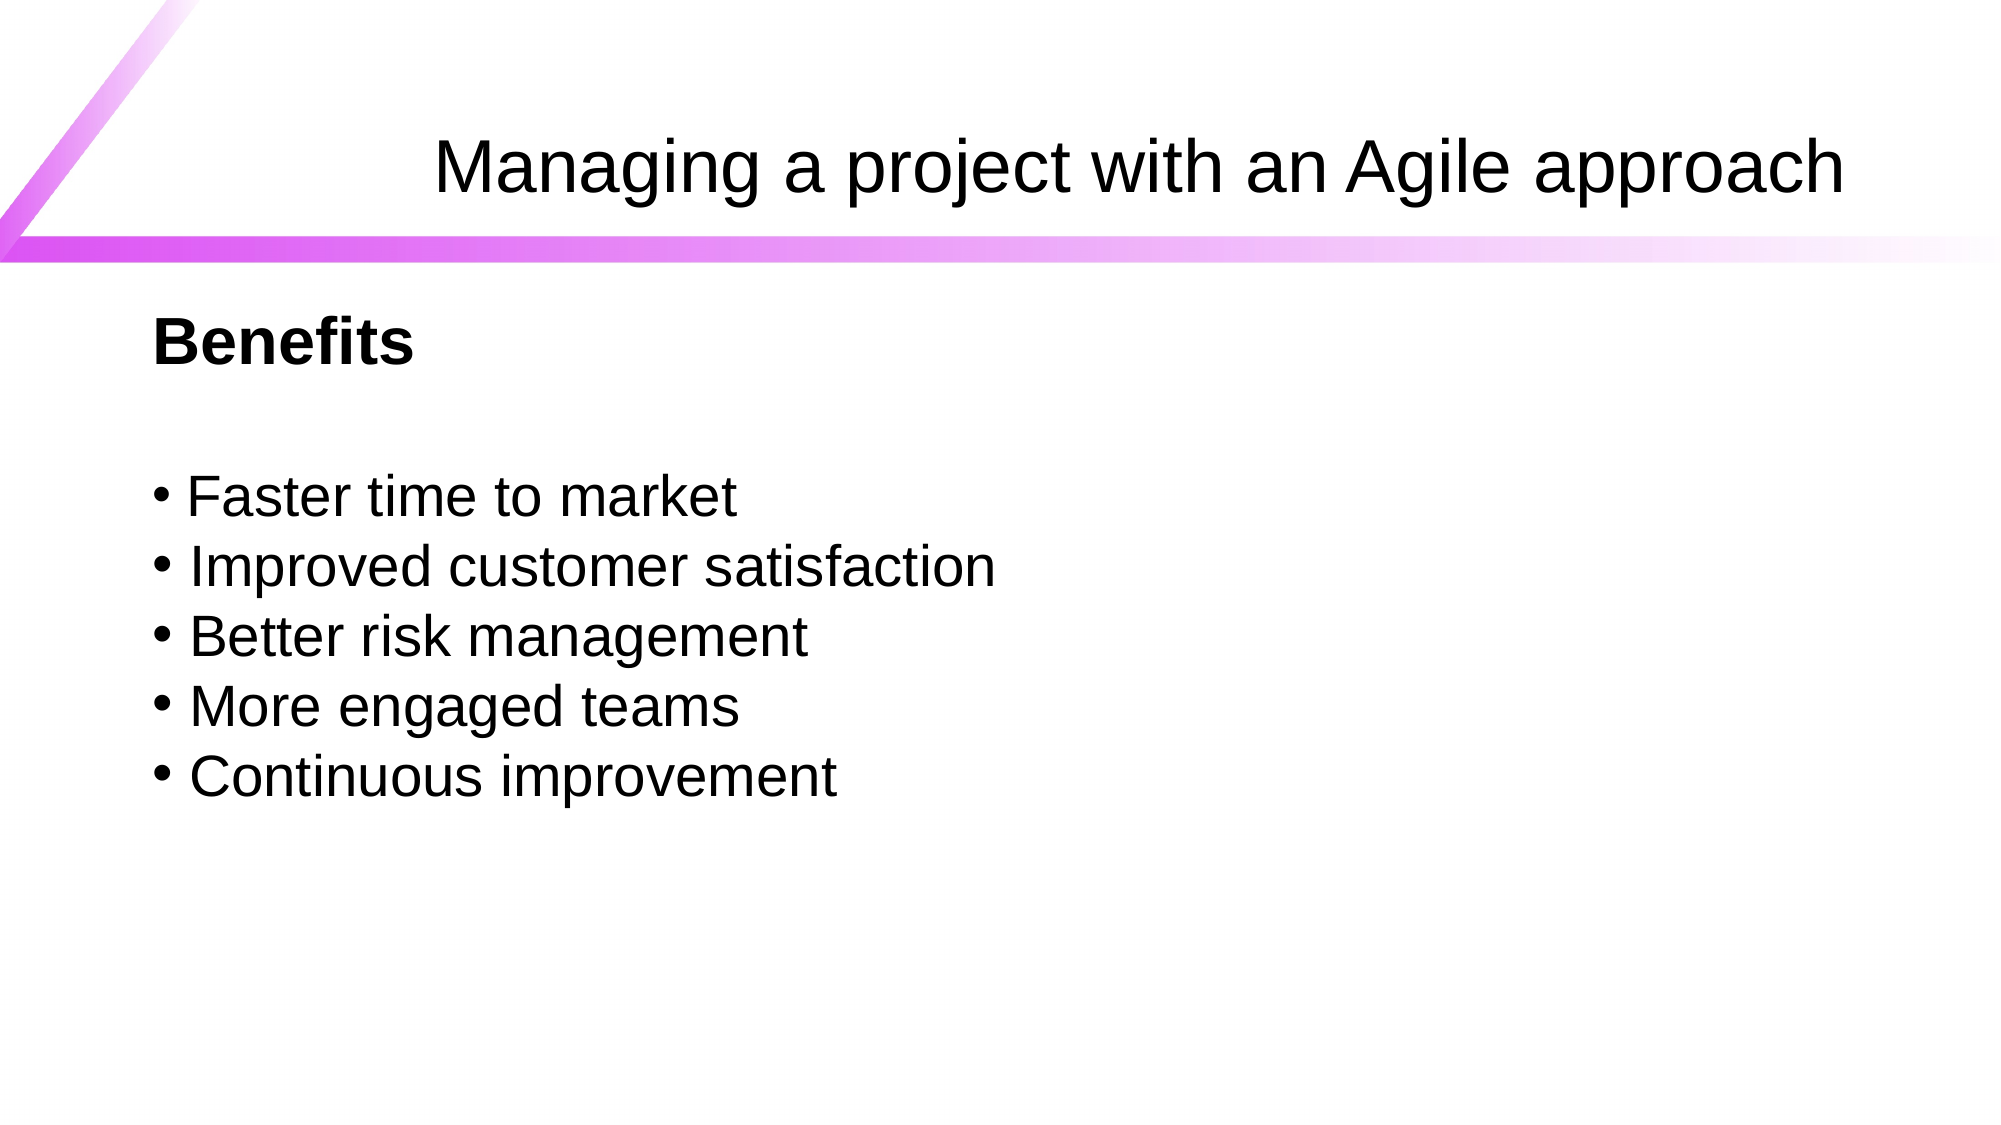

# Managing a project with an Agile approach
Benefits

 Faster time to market
 Improved customer satisfaction
 Better risk management
 More engaged teams
 Continuous improvement